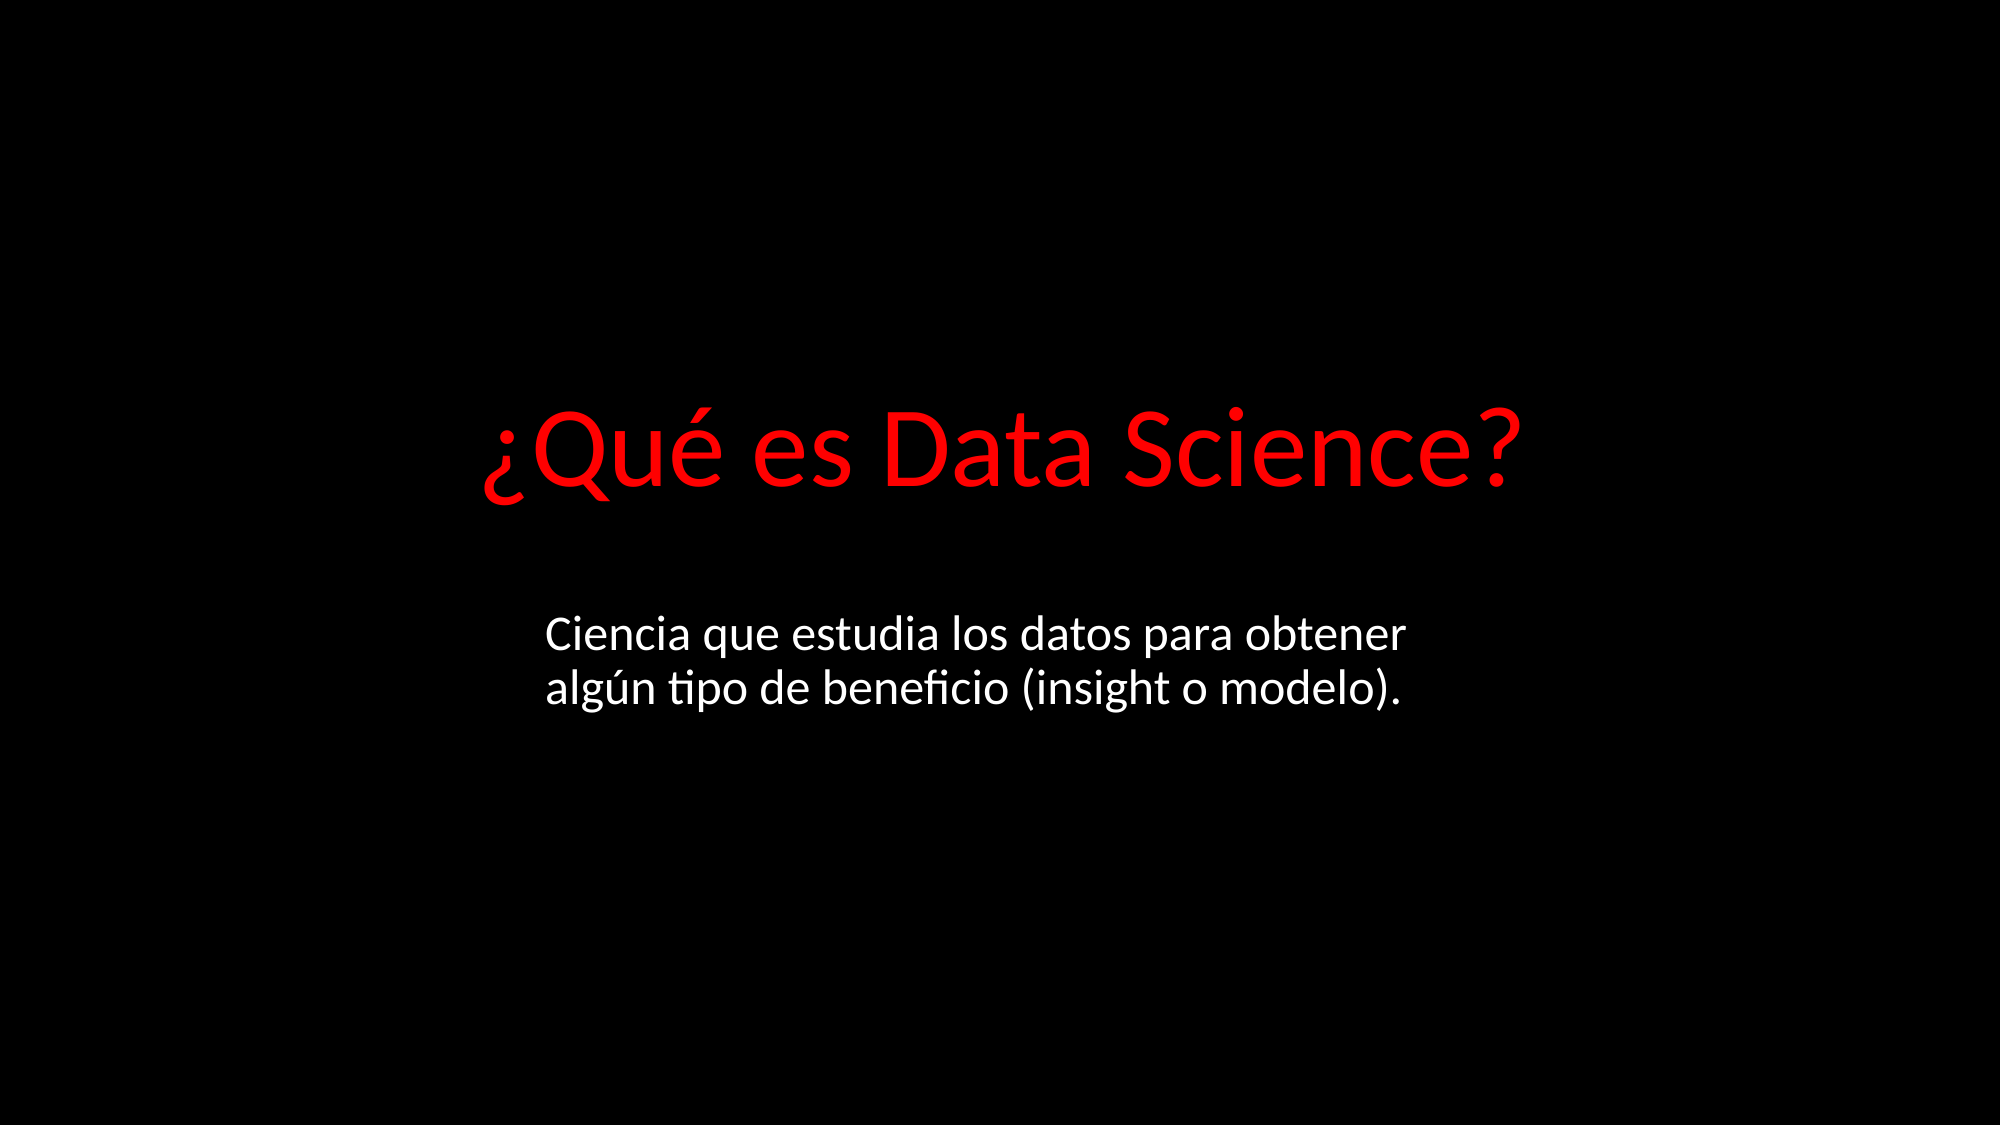

# ¿Qué es Data Science?

Ciencia que estudia los datos para obtener algún tipo de beneficio (insight o modelo).